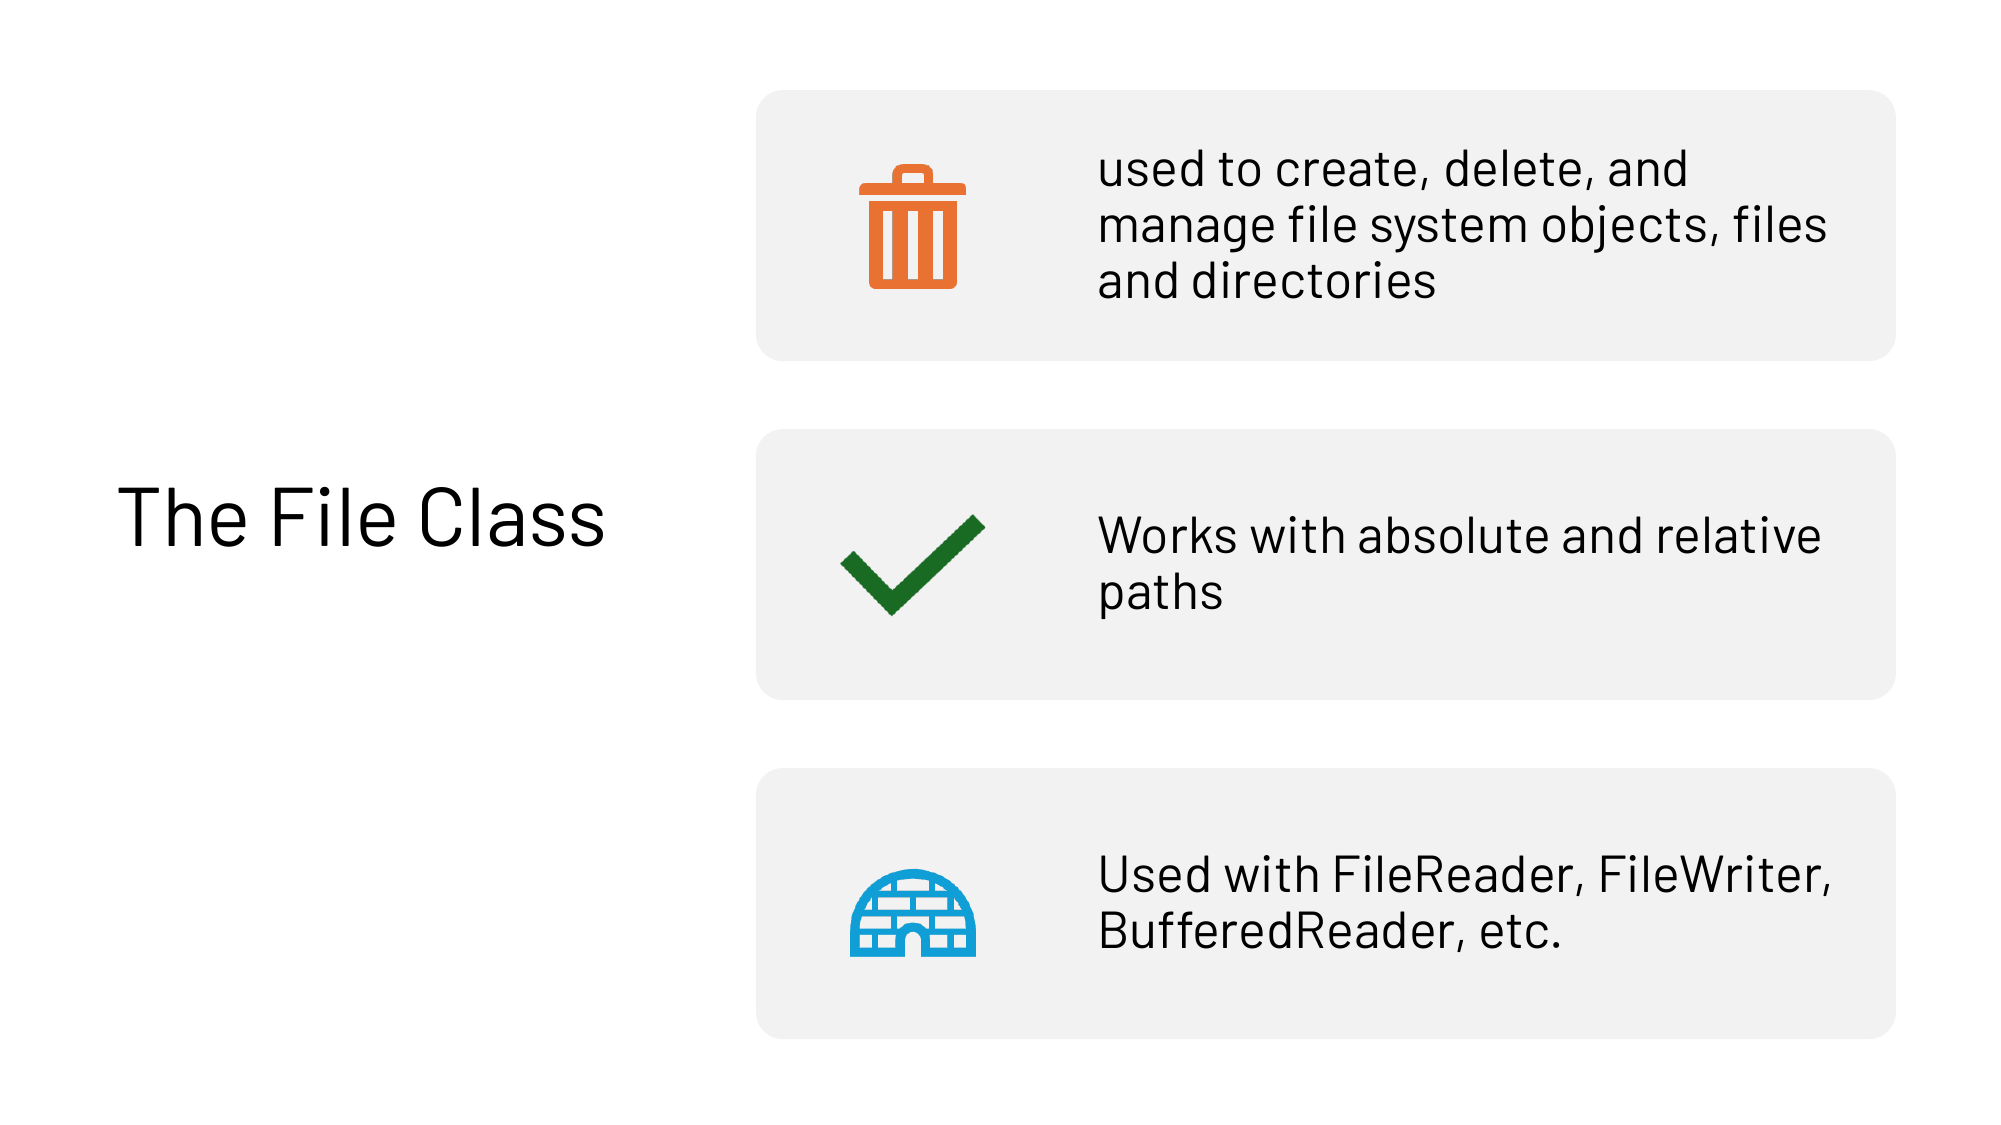

# The File Class
used to create, delete, and manage file system objects, files and directories
Works with absolute and relative paths
Used with FileReader, FileWriter, BufferedReader, etc.